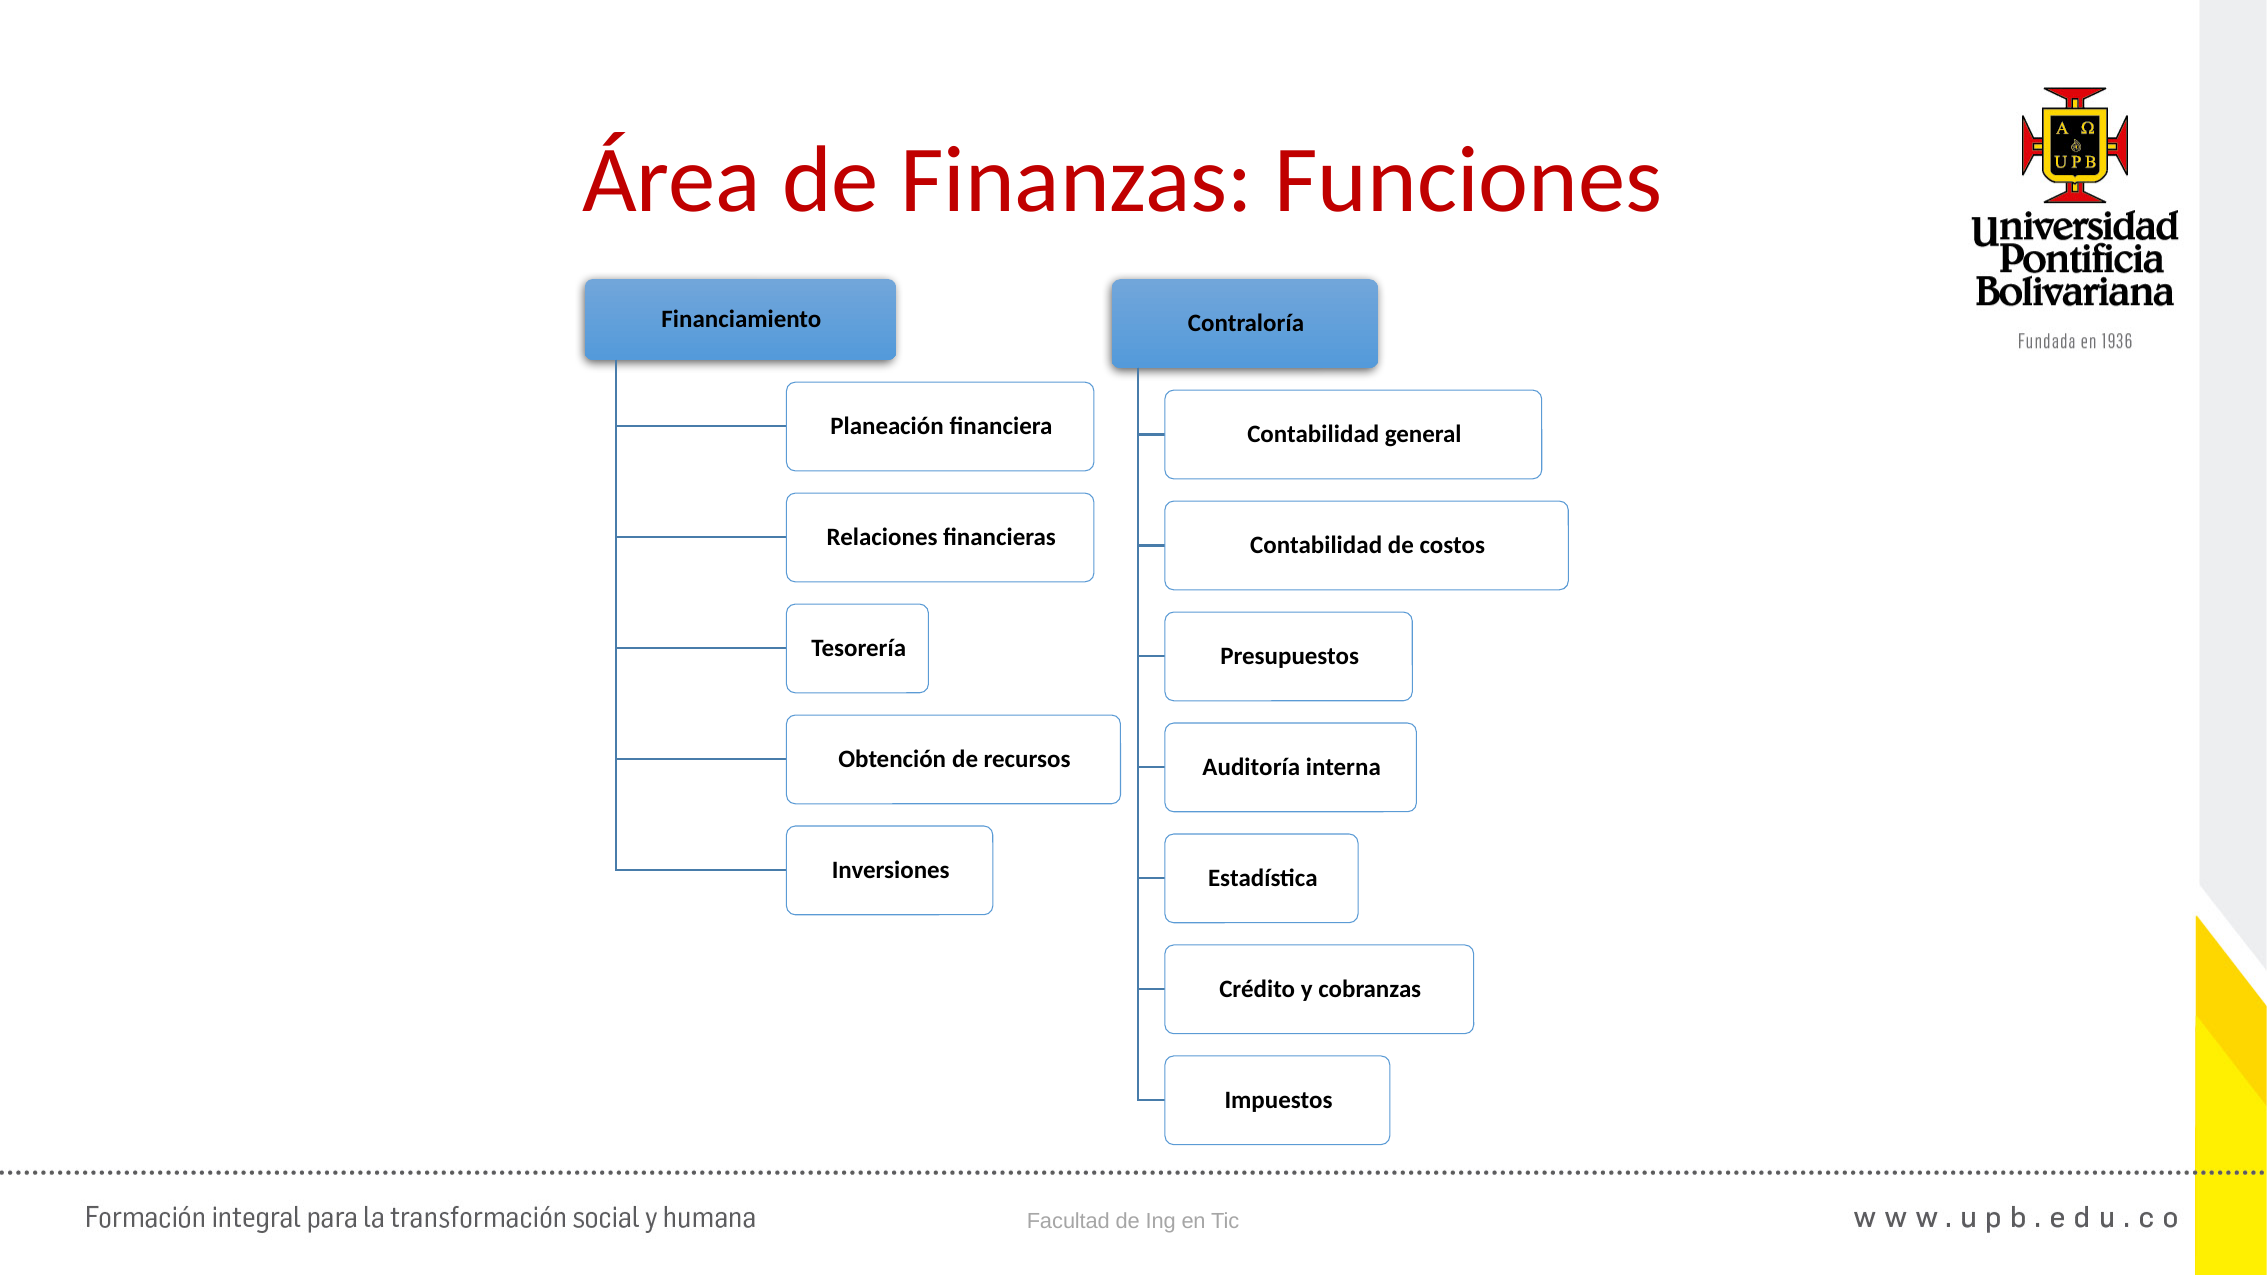

07:52
Teoría de las Organizaciones - Capítulo I: La Empresa
51
# Área de Finanzas: Funciones
Financiamiento
Planeación financiera
Relaciones financieras
Tesorería
Obtención de recursos
Inversiones
Contraloría
Contabilidad general
Contabilidad de costos
Presupuestos
Auditoría interna
Estadística
Crédito y cobranzas
Impuestos